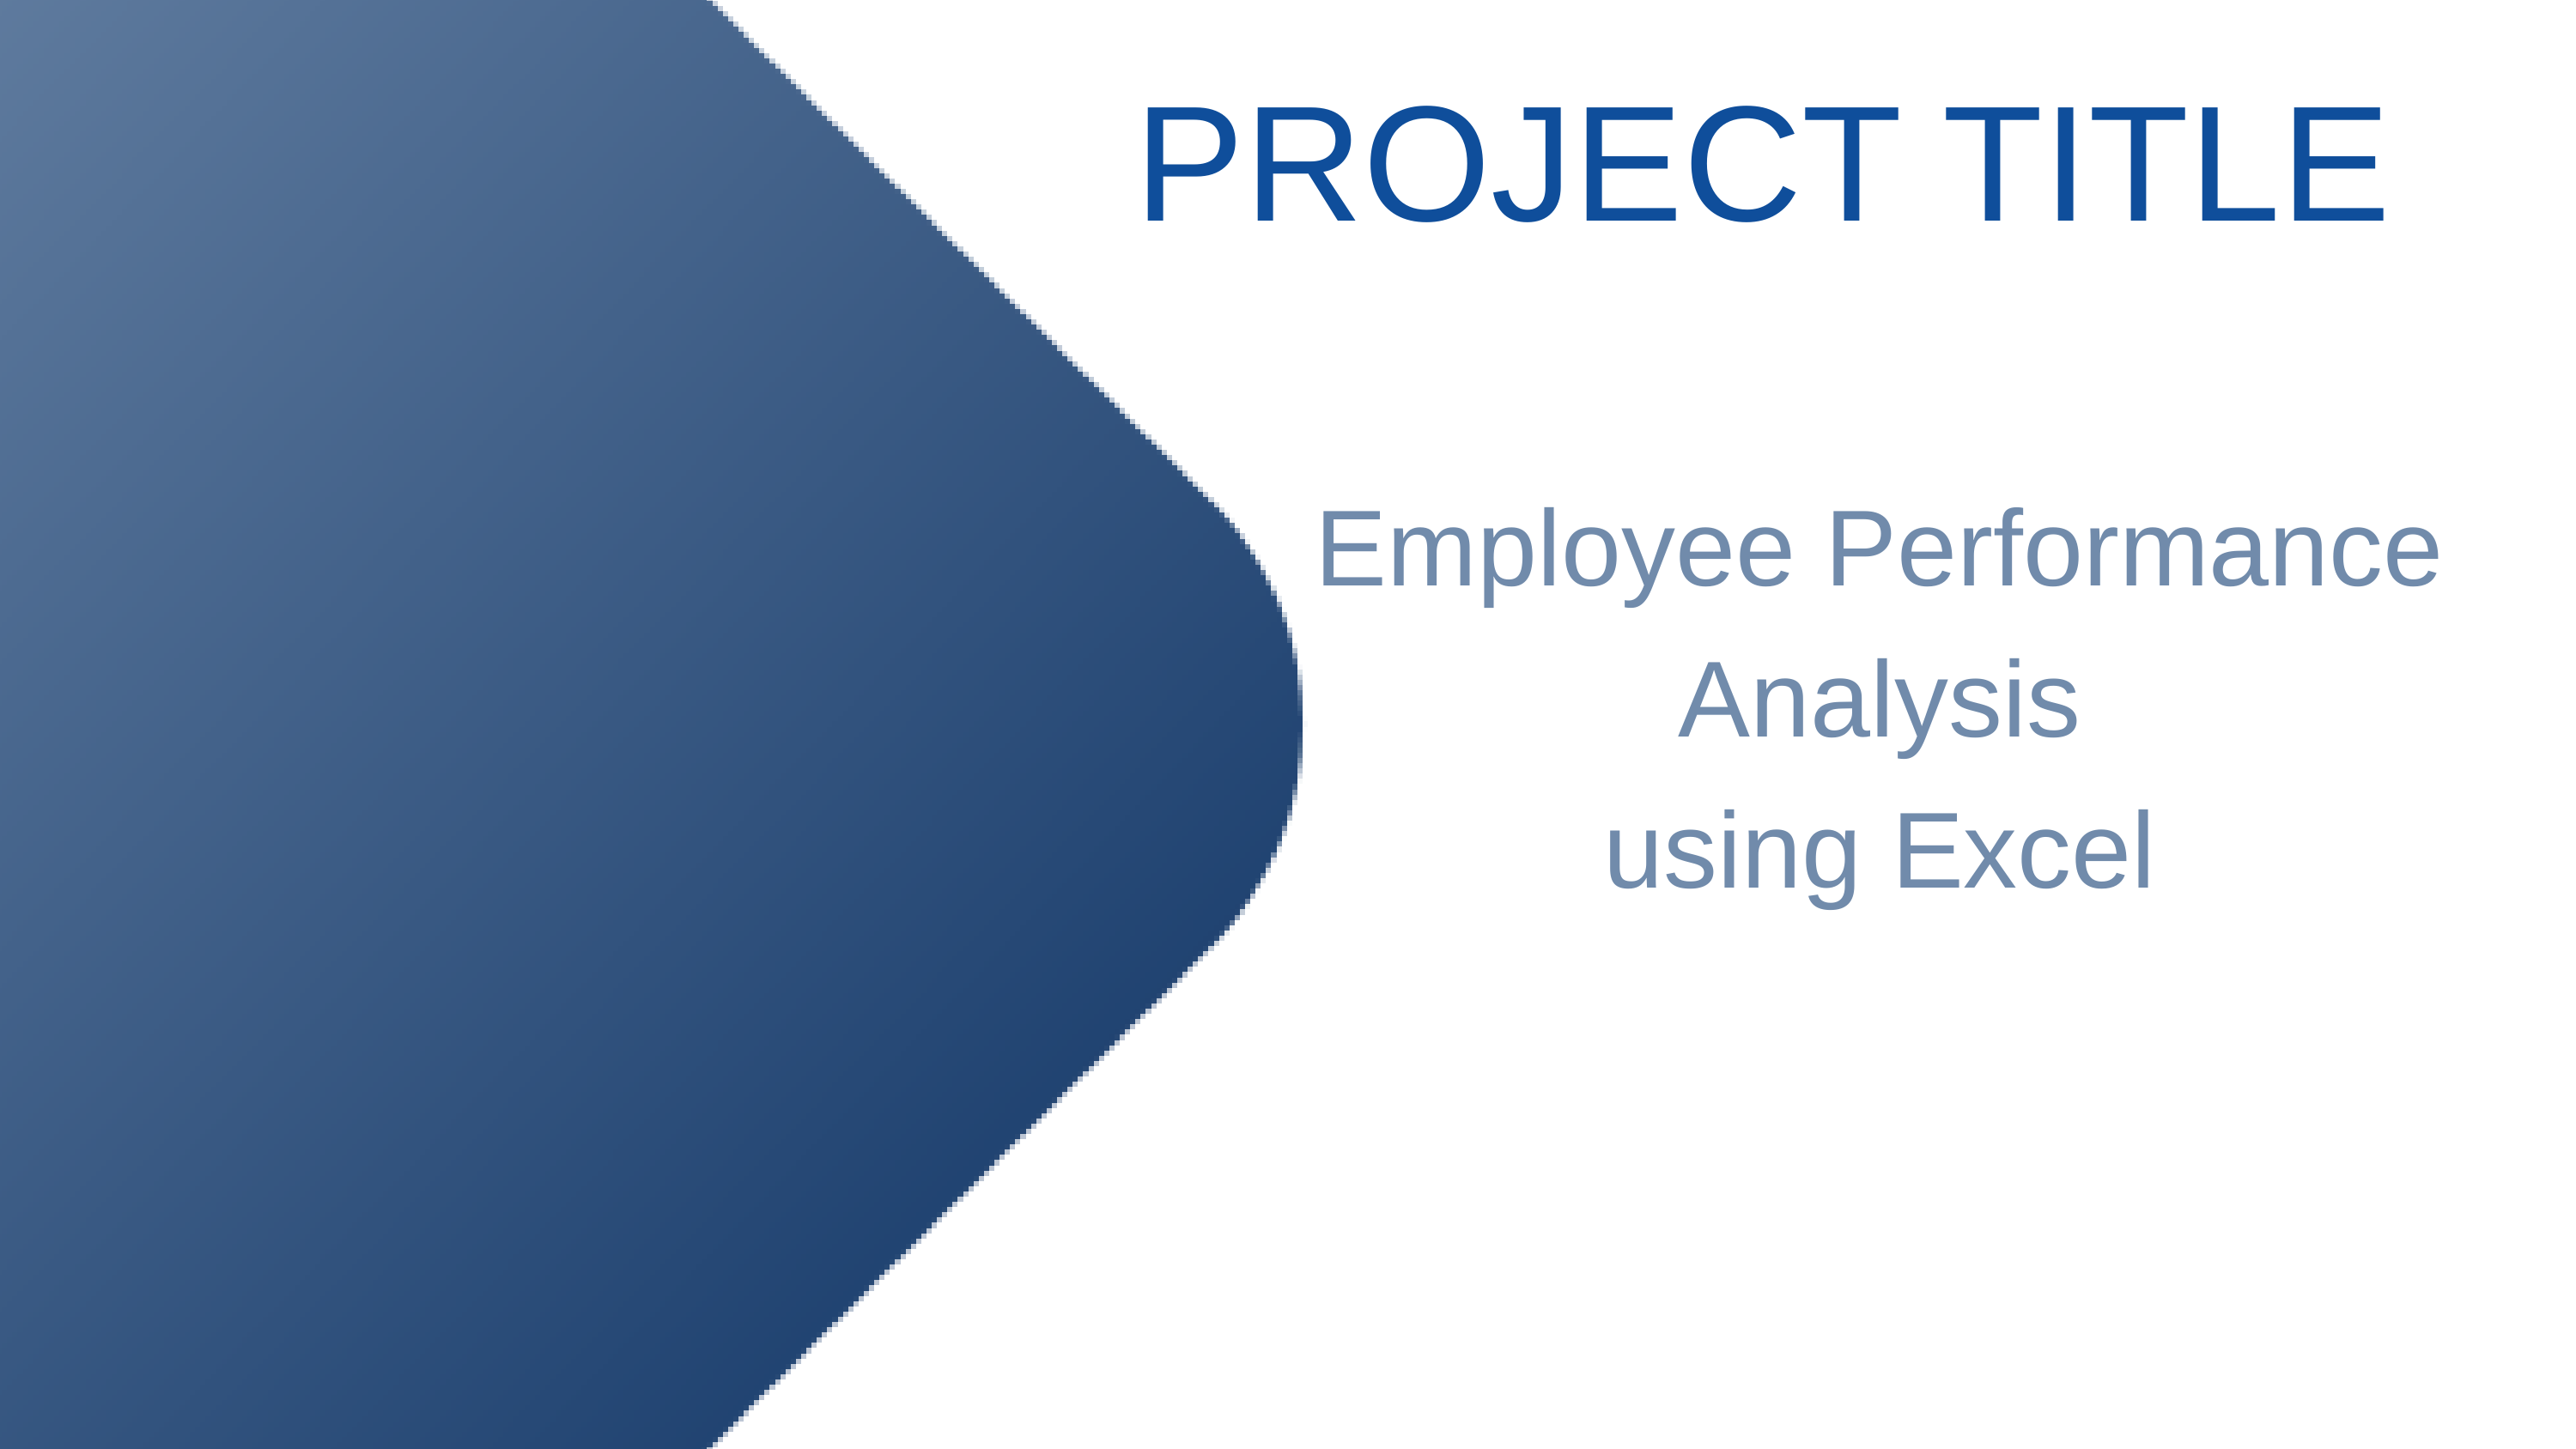

PROJECT TITLE
Employee Performance Analysis
using Excel